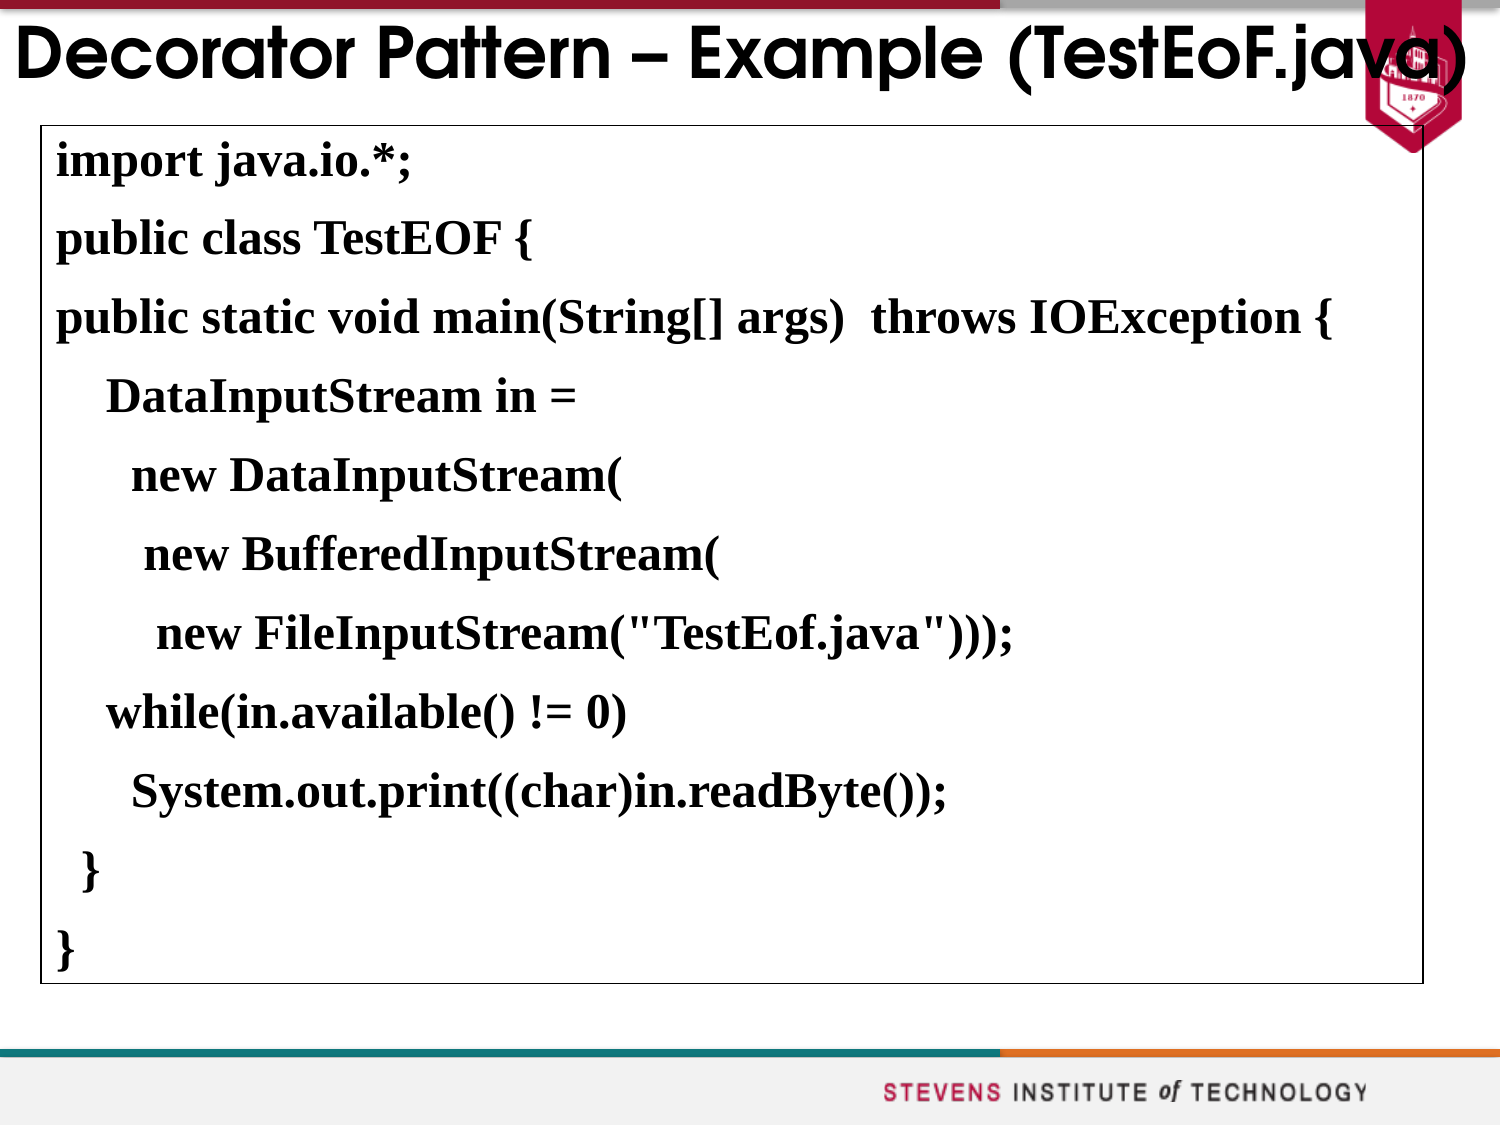

# Decorator Pattern – Example (TestEoF.java)
import java.io.*;
public class TestEOF {
public static void main(String[] args)  throws IOException {
    DataInputStream in =
      new DataInputStream(
       new BufferedInputStream(
        new FileInputStream("TestEof.java")));
    while(in.available() != 0)
      System.out.print((char)in.readByte());
  }
}